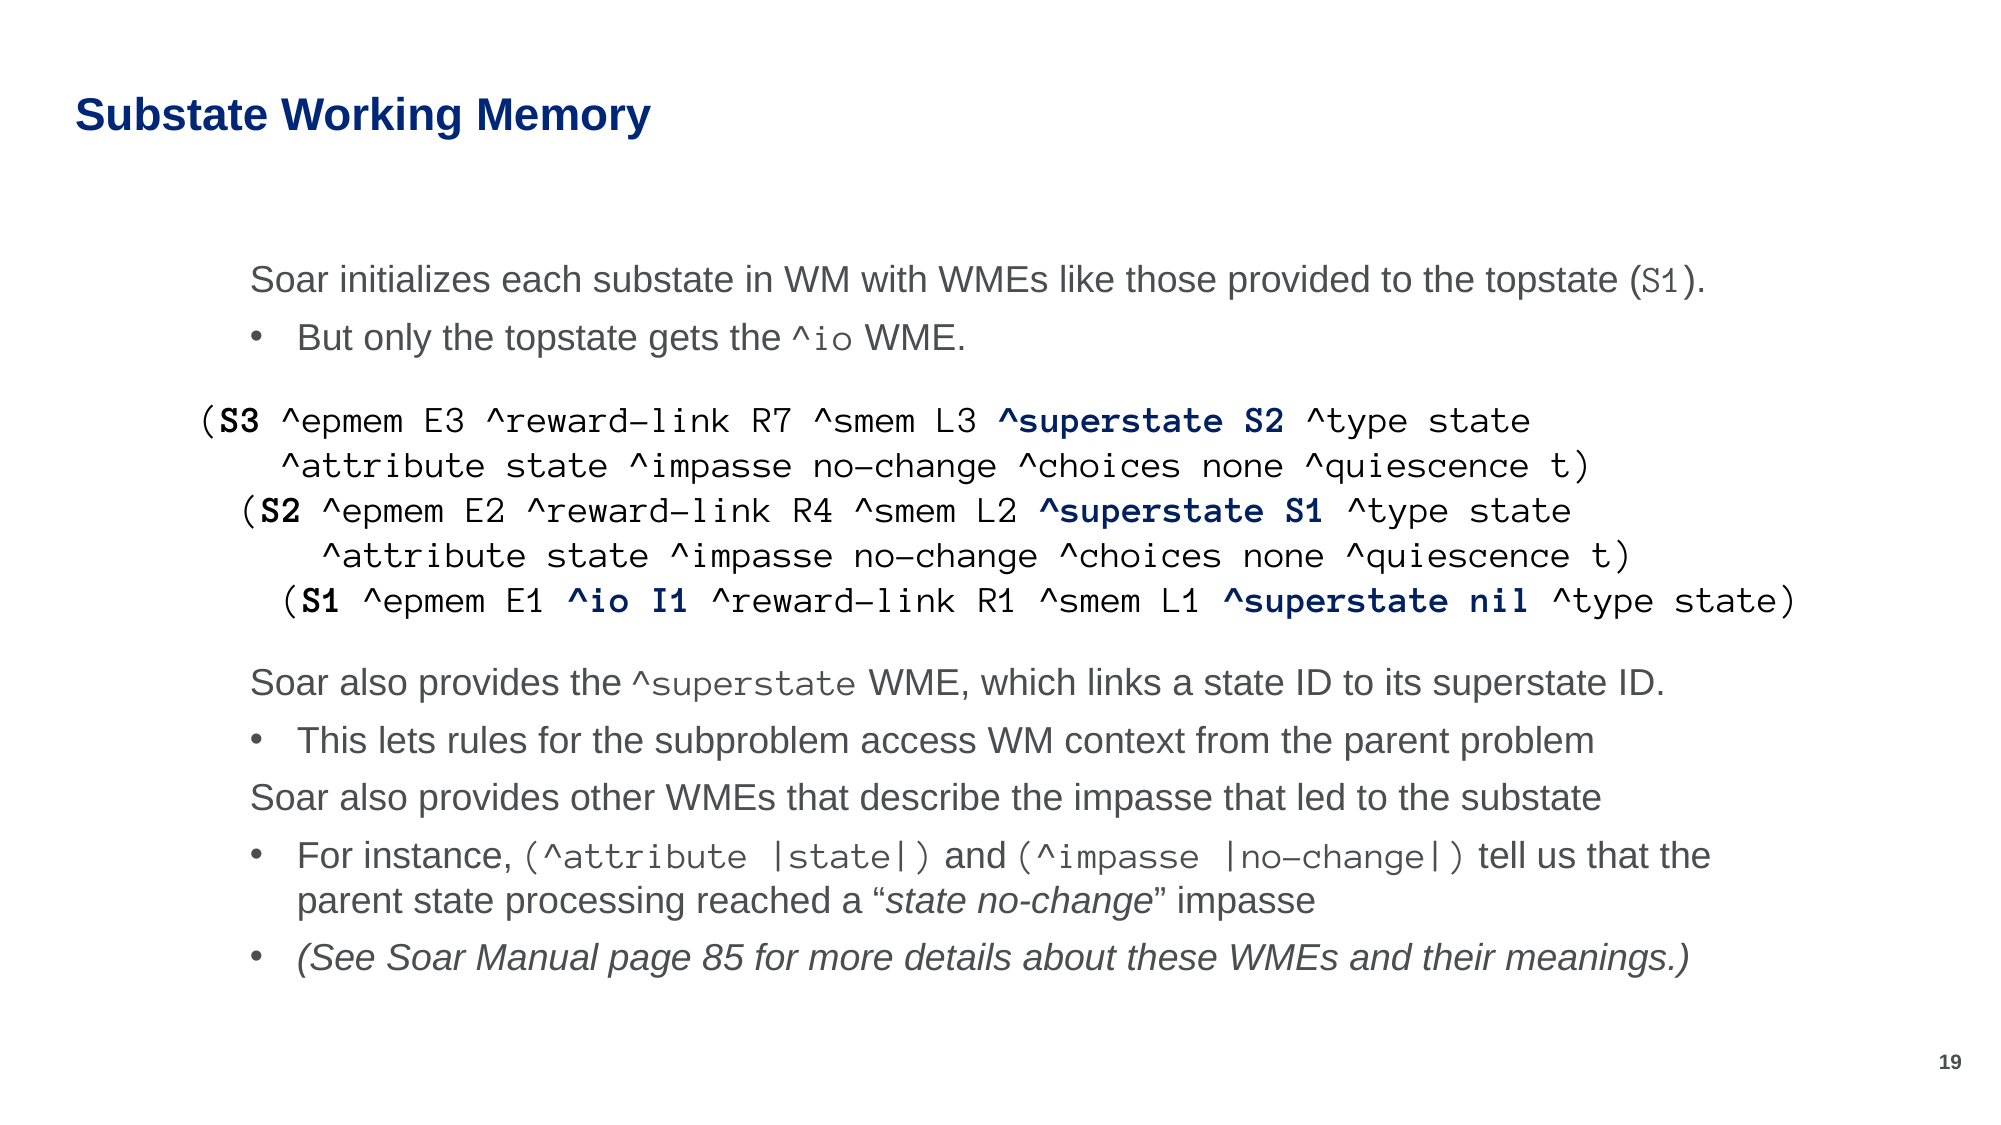

# Substate Working Memory
Soar initializes each substate in WM with WMEs like those provided to the topstate (S1).
But only the topstate gets the ^io WME.

Soar also provides the ^superstate WME, which links a state ID to its superstate ID.
This lets rules for the subproblem access WM context from the parent problem
Soar also provides other WMEs that describe the impasse that led to the substate
For instance, (^attribute |state|) and (^impasse |no-change|) tell us that the parent state processing reached a “state no-change” impasse
(See Soar Manual page 85 for more details about these WMEs and their meanings.)

(S3 ^epmem E3 ^reward-link R7 ^smem L3 ^superstate S2 ^type state
    ^attribute state ^impasse no-change ^choices none ^quiescence t)
  (S2 ^epmem E2 ^reward-link R4 ^smem L2 ^superstate S1 ^type state
      ^attribute state ^impasse no-change ^choices none ^quiescence t)
    (S1 ^epmem E1 ^io I1 ^reward-link R1 ^smem L1 ^superstate nil ^type state)